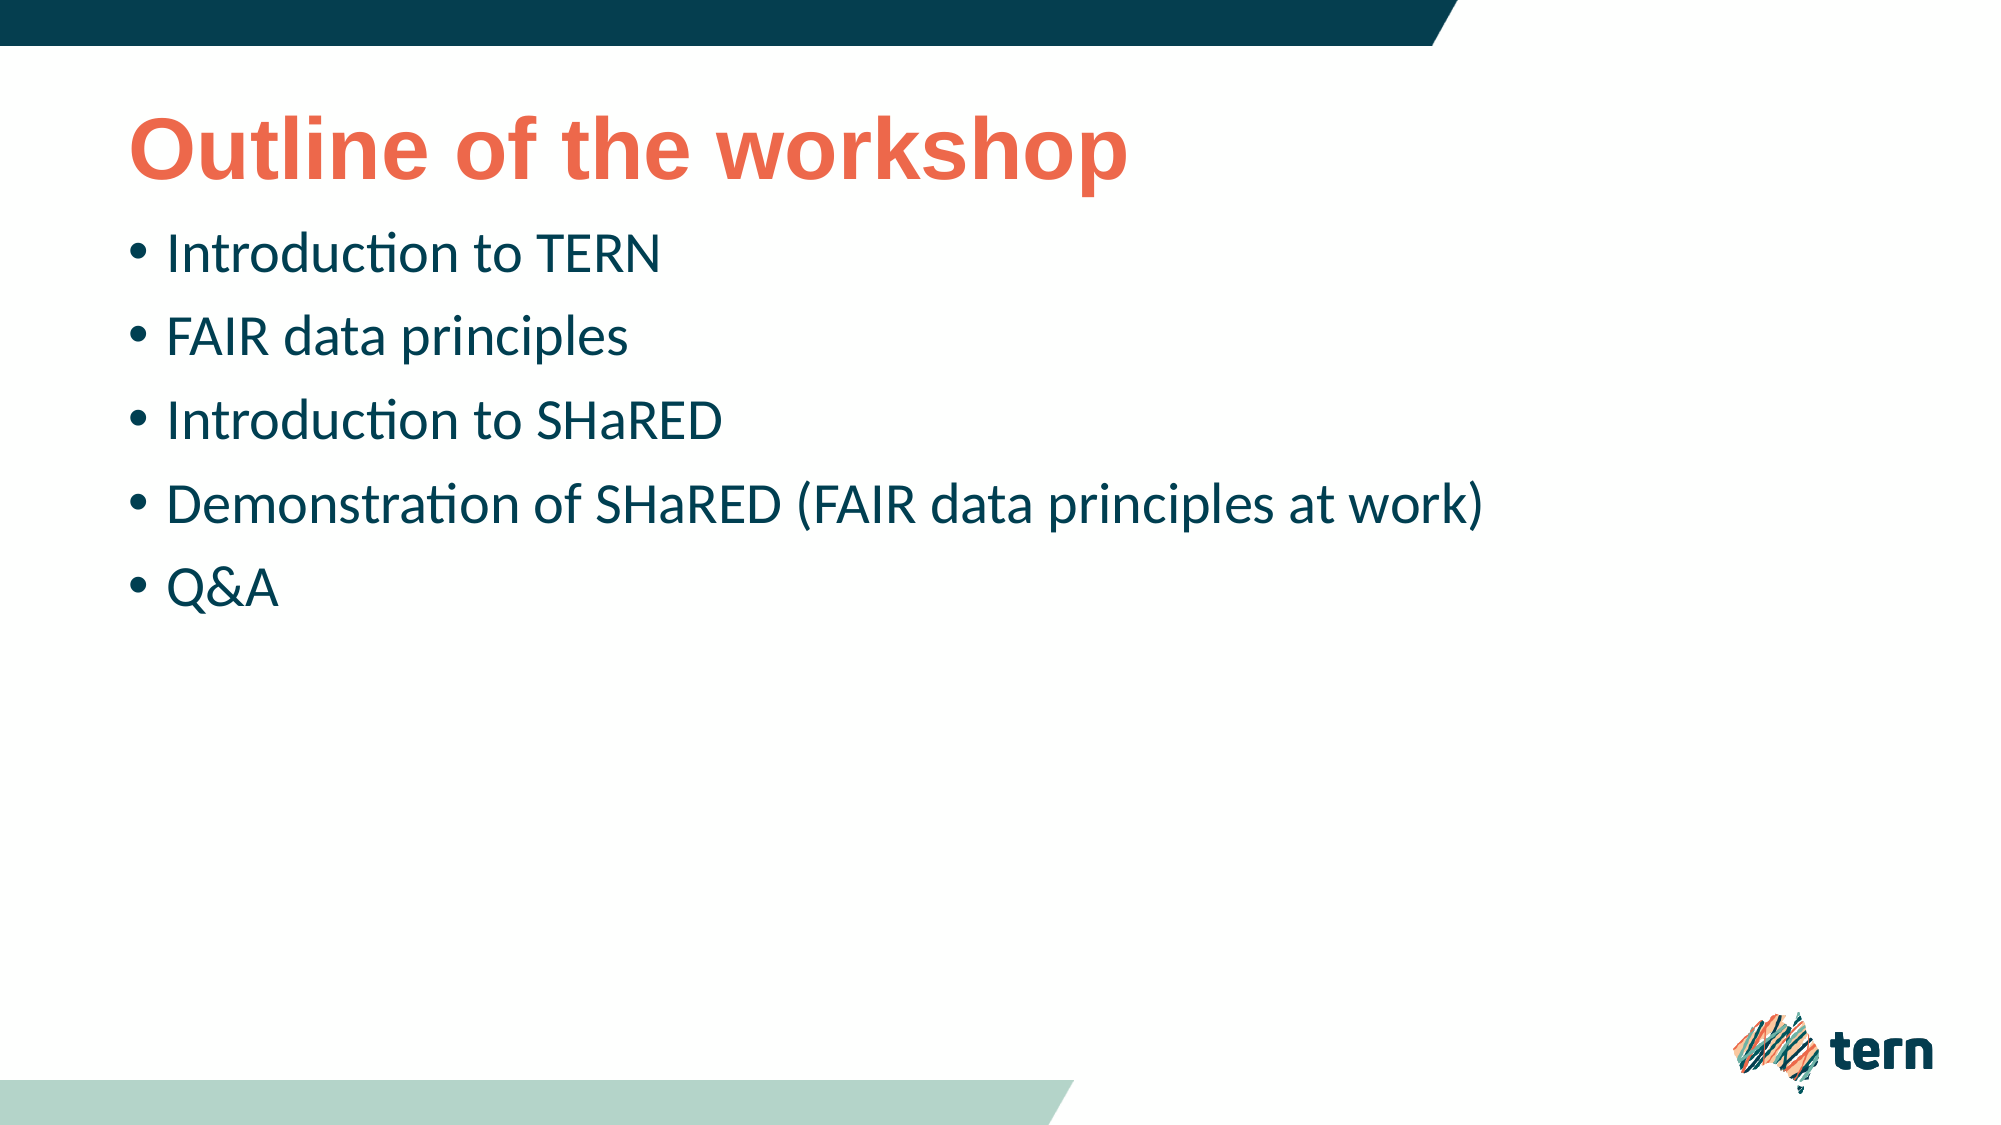

# Outline of the workshop
Introduction to TERN
FAIR data principles
Introduction to SHaRED
Demonstration of SHaRED (FAIR data principles at work)
Q&A